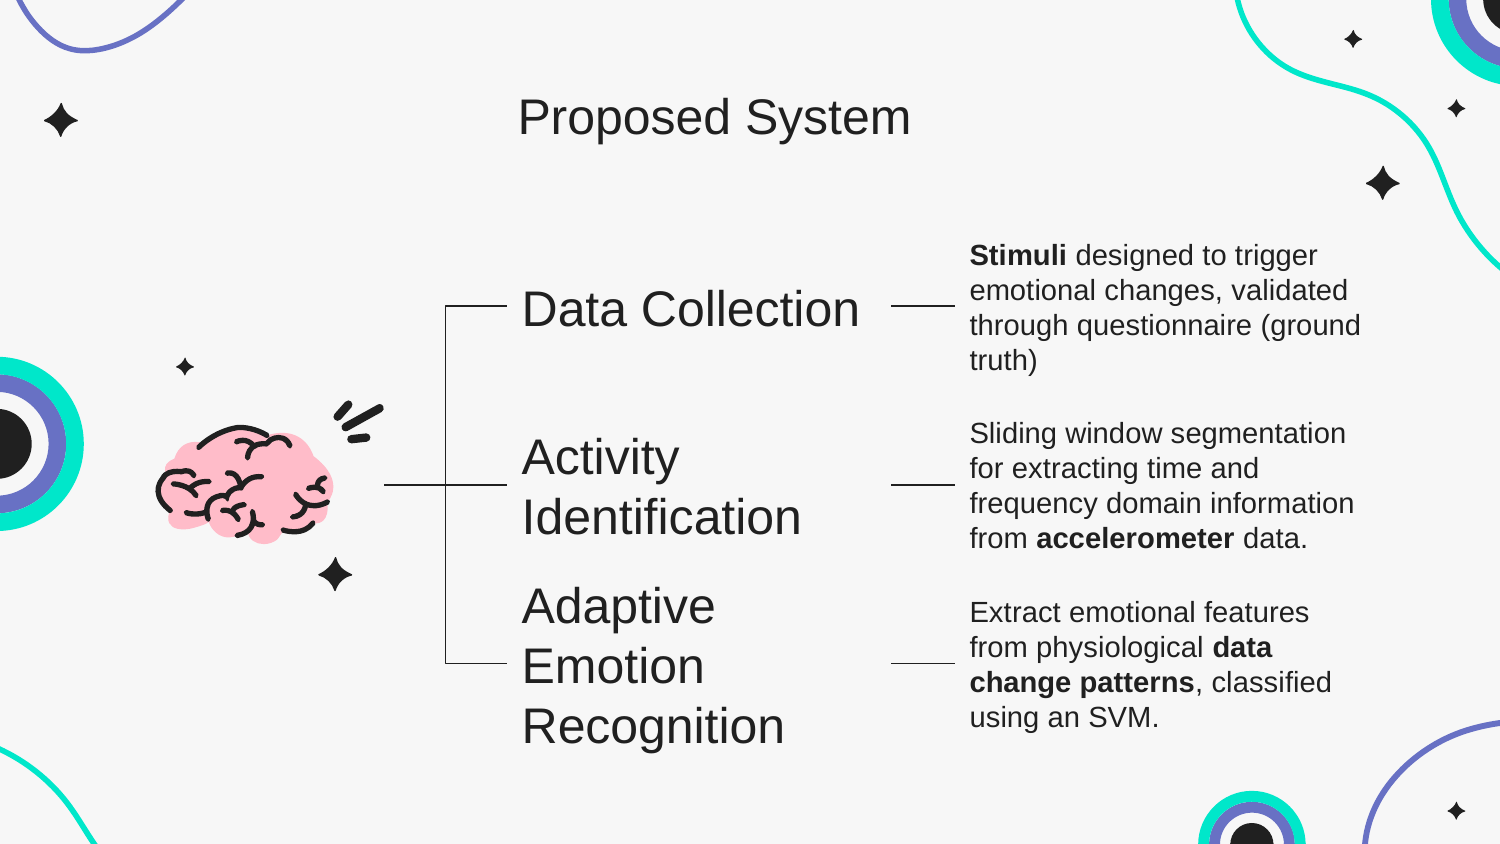

Proposed System
Stimuli designed to trigger emotional changes, validated through questionnaire (ground truth)
Data Collection

Activity Identification
Sliding window segmentation for extracting time and frequency domain information from accelerometer data.
Extract emotional features from physiological data change patterns, classified using an SVM.
Adaptive Emotion Recognition